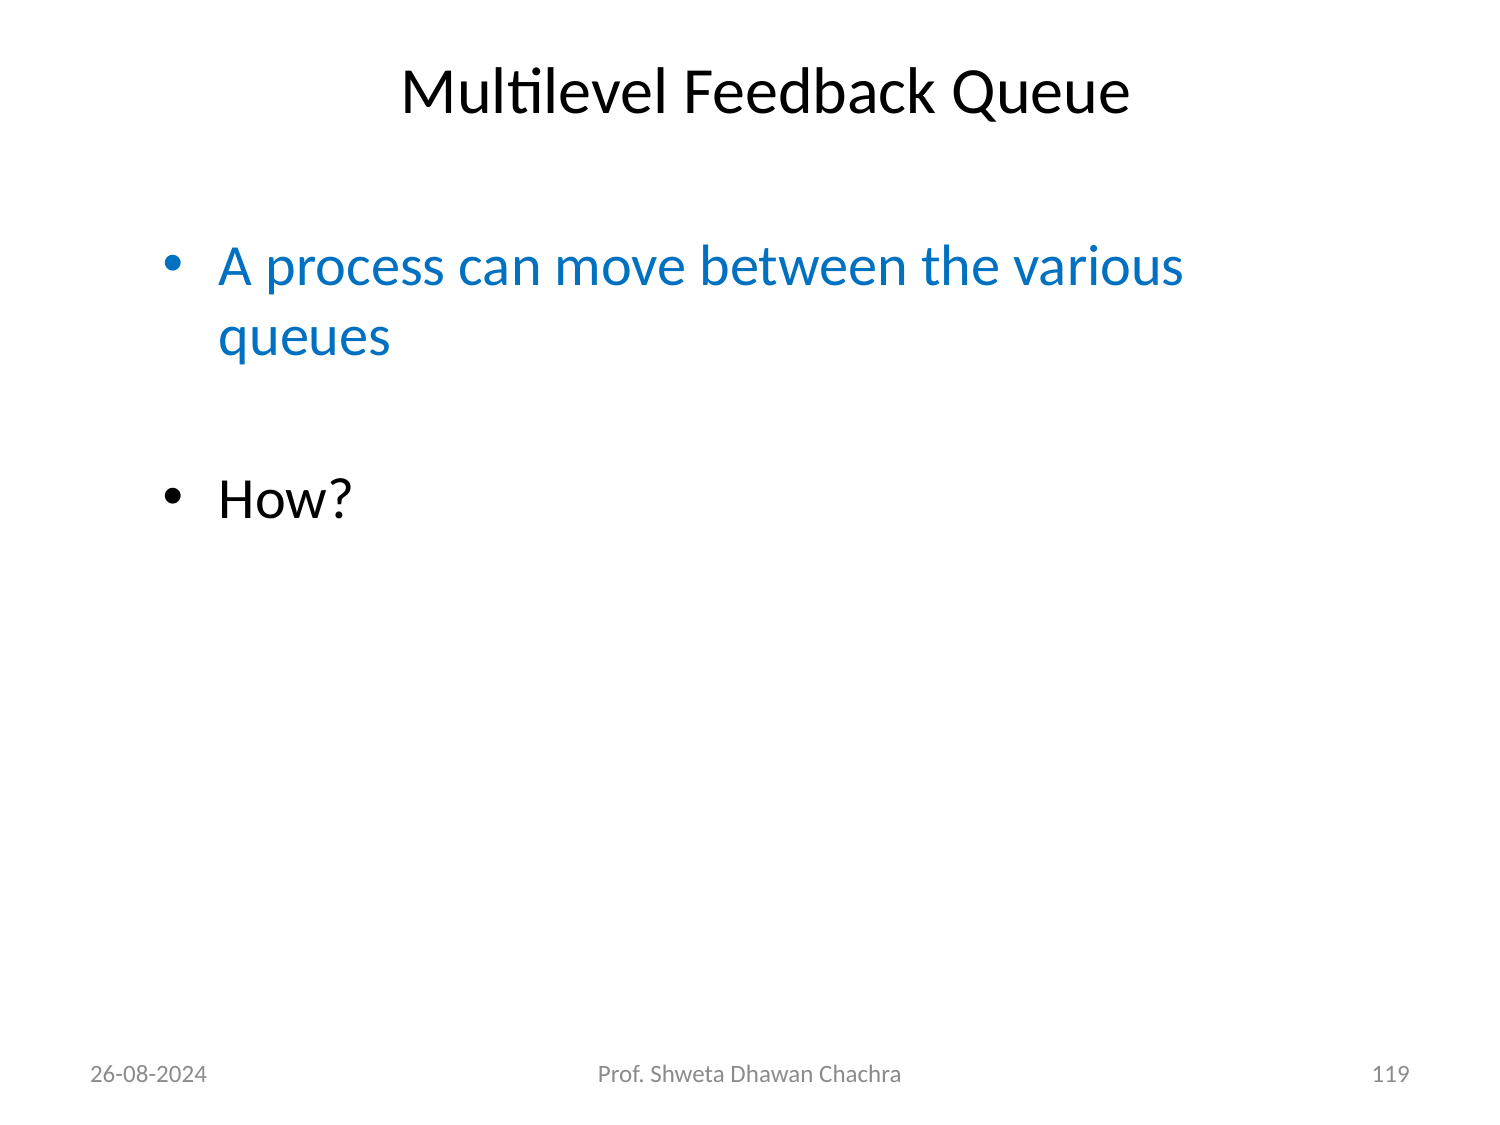

# Multilevel Feedback Queue
A process can move between the various queues

How?

26-08-2024
Prof. Shweta Dhawan Chachra
119